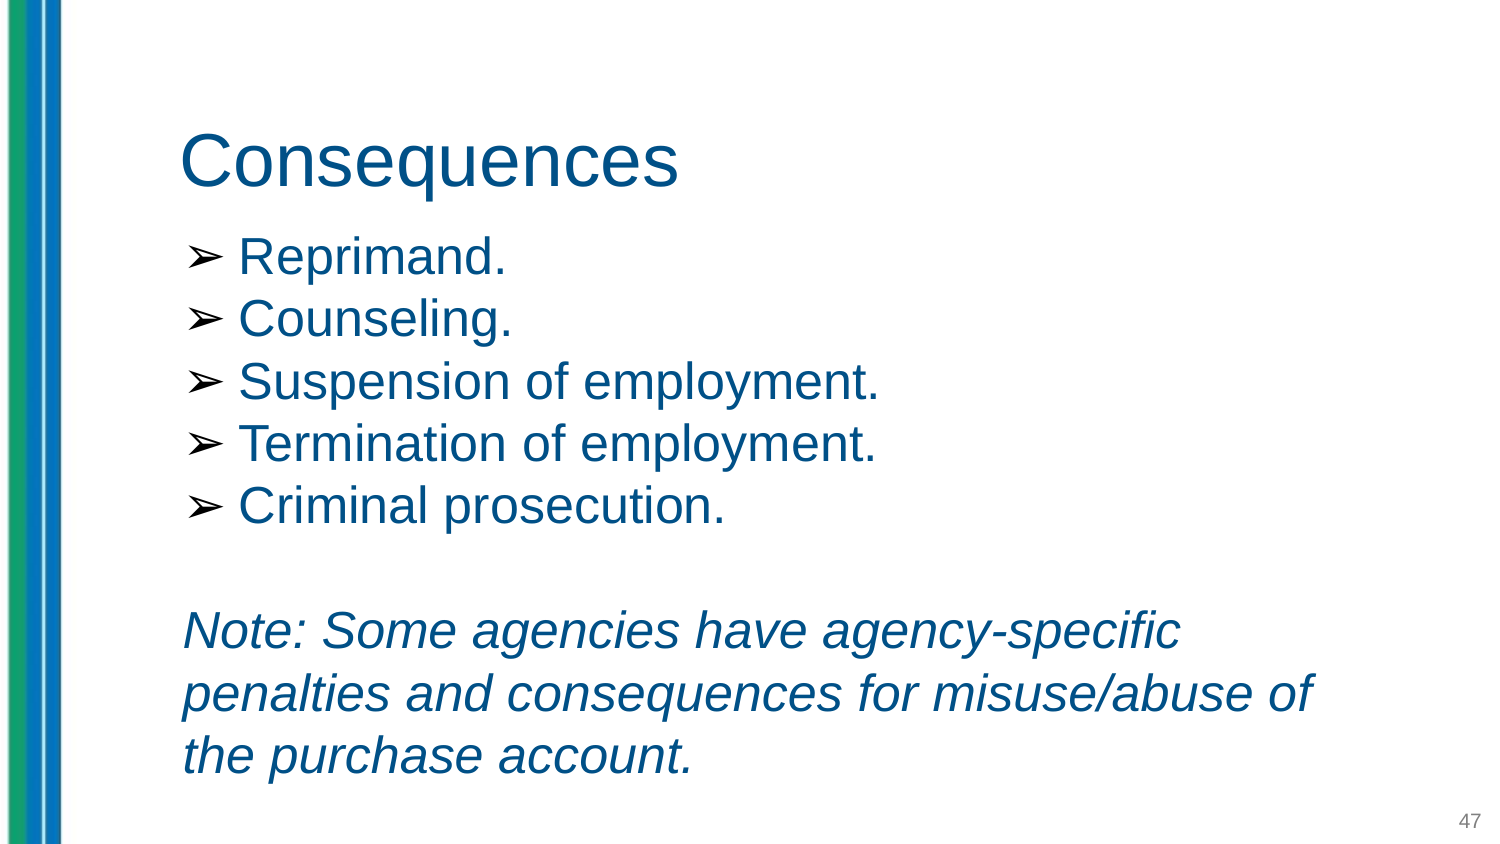

# Consequences
Reprimand.
Counseling.
Suspension of employment.
Termination of employment.
Criminal prosecution.
Note: Some agencies have agency-specific penalties and consequences for misuse/abuse of the purchase account.